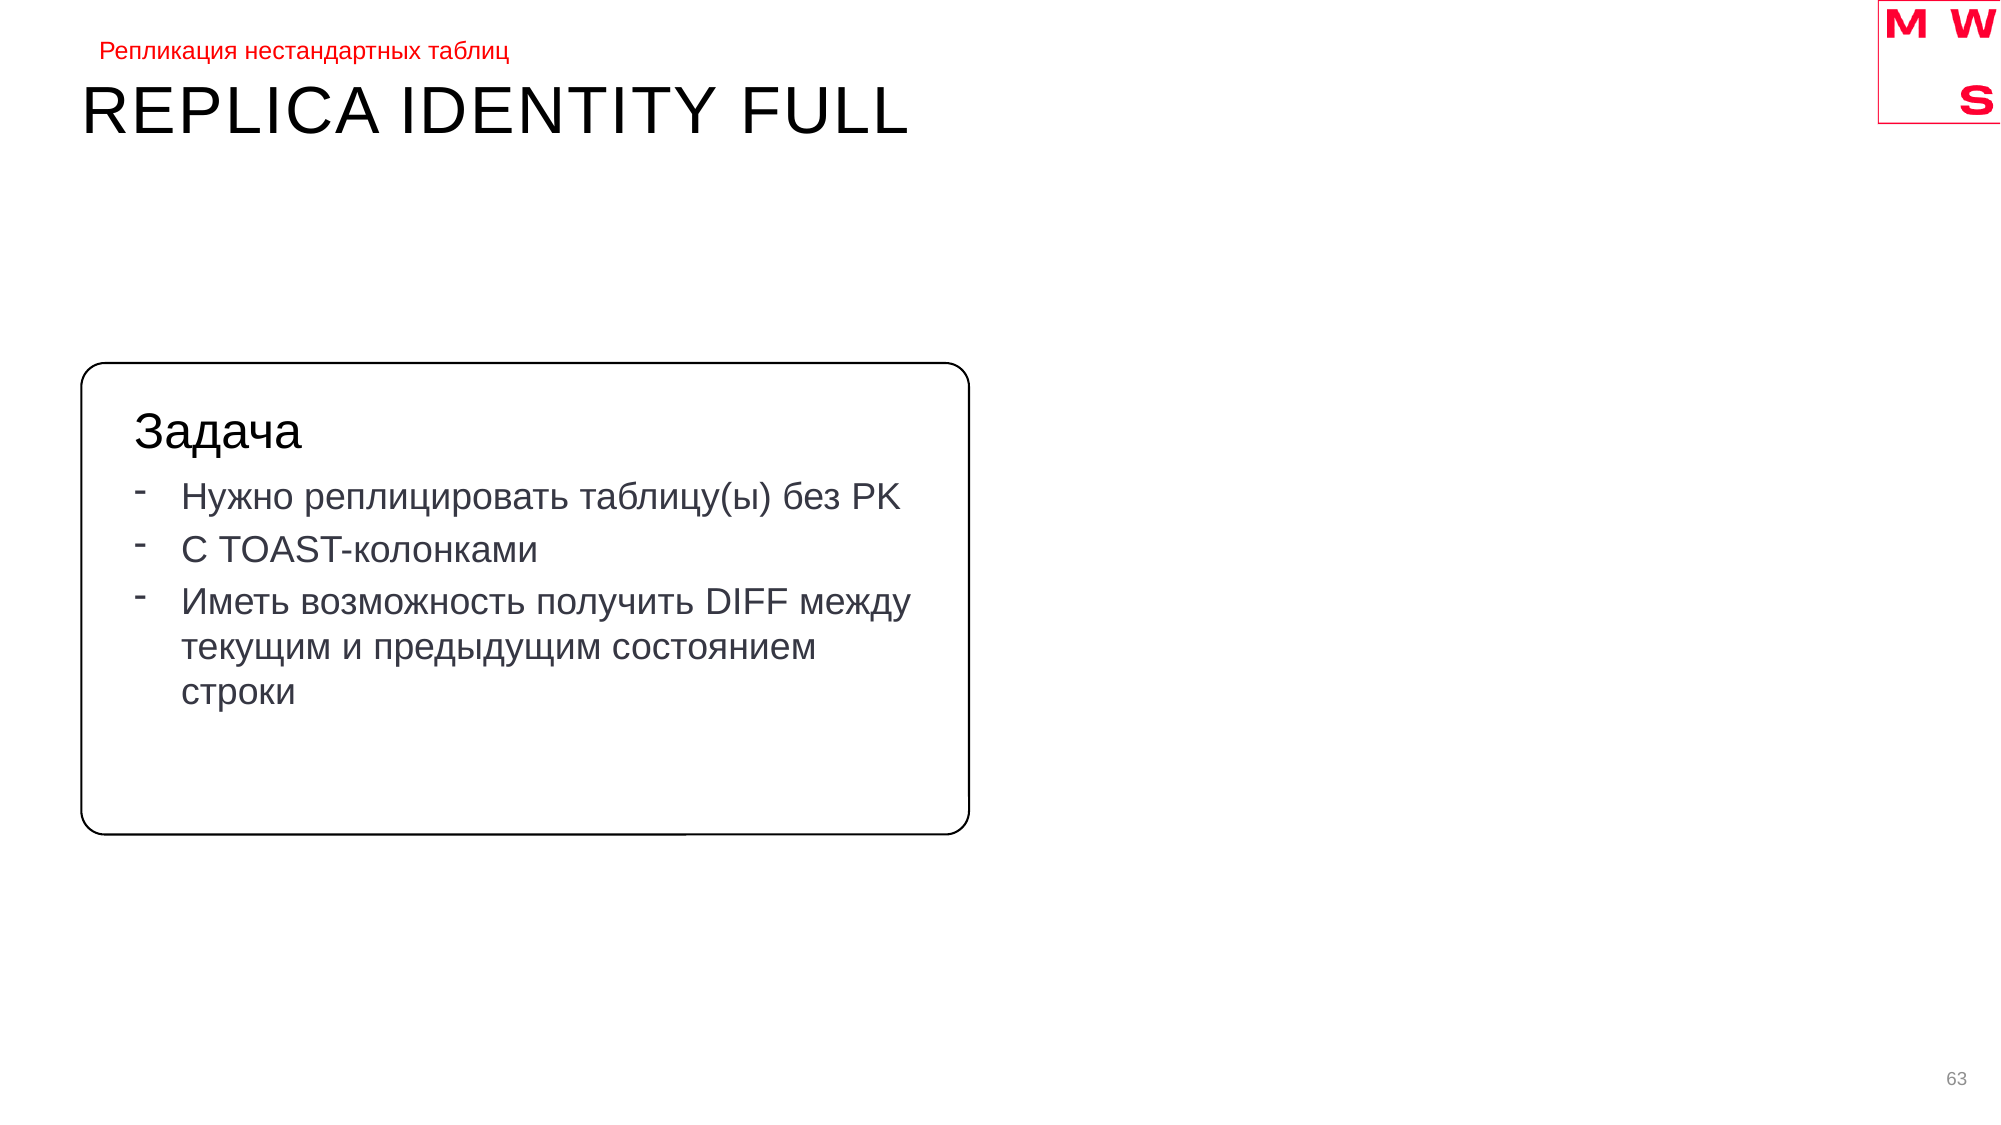

Репликация нестандартных таблиц
# REPLICA IDENTITY FULL

Задача
Нужно реплицировать таблицу(ы) без PK
С TOAST-колонками
Иметь возможность получить DIFF между текущим и предыдущим состоянием строки
63